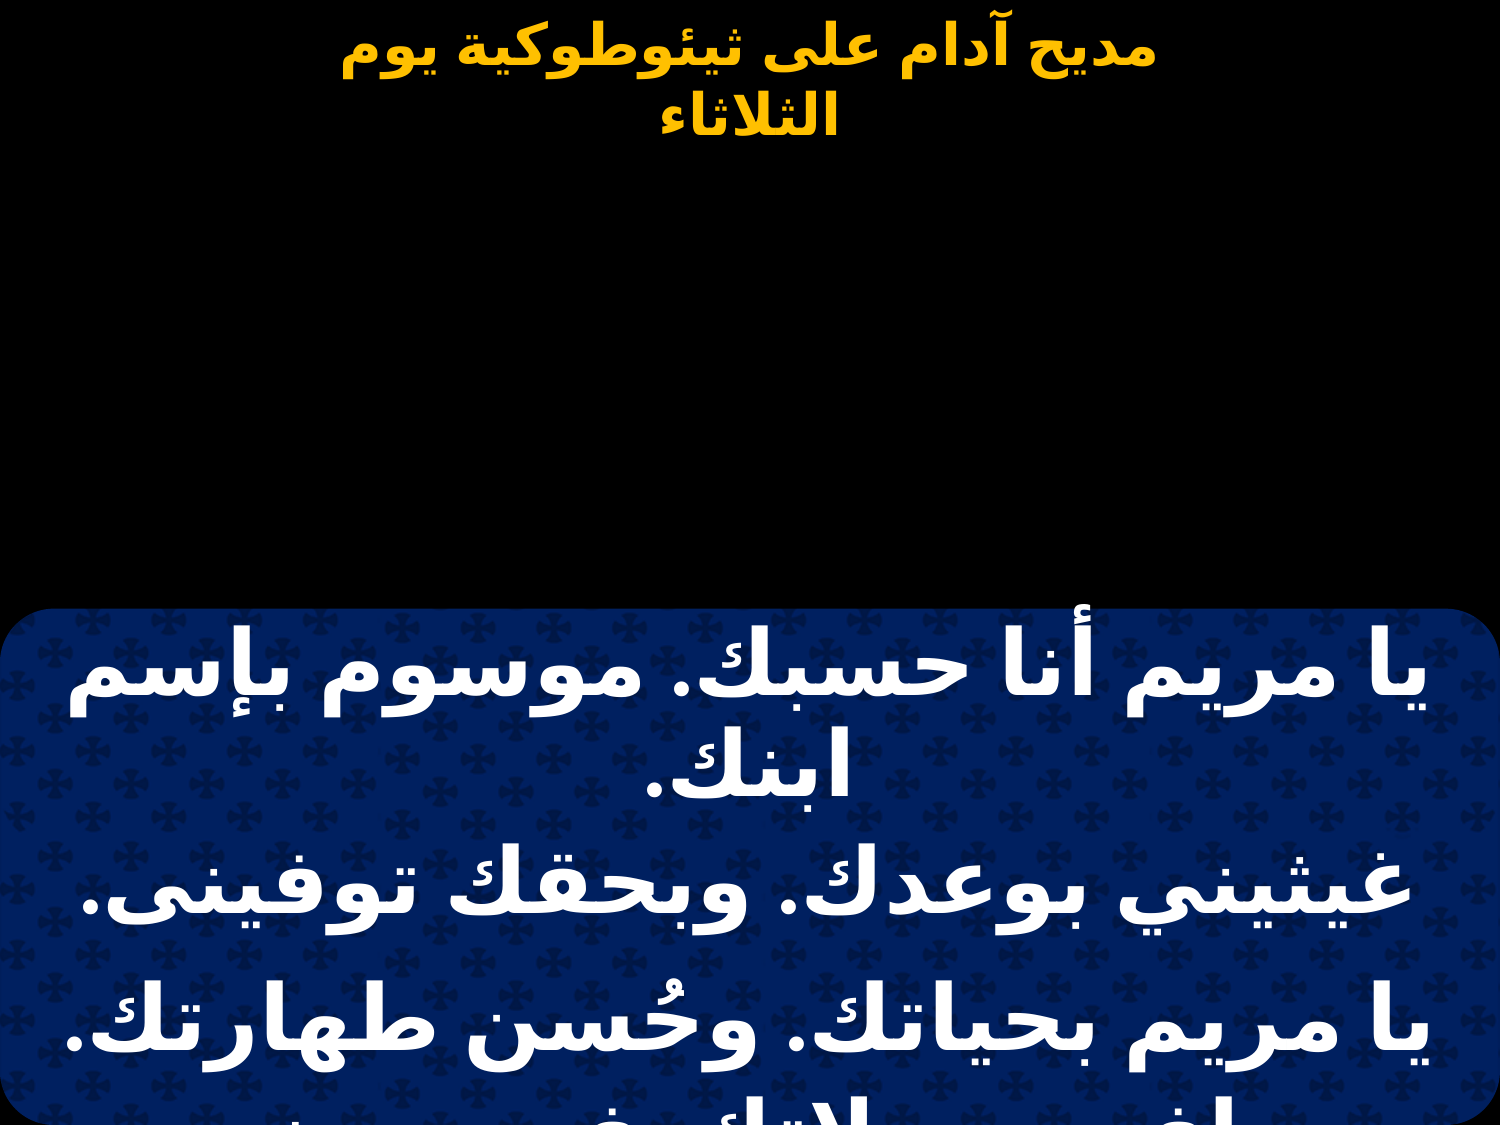

# مديح آدام ثيئوطوكية يوم الثلاثاء
| يا مريم أنا حسبك. موسوم بإسم ابنك. |
| --- |
| غيثيني بوعدك. وبحقك توفينى. |
|  |
| يا مريم بحياتك. وحُسن طهارتك. |
| وافرح بصلاتك. في موضع يرضينى. |